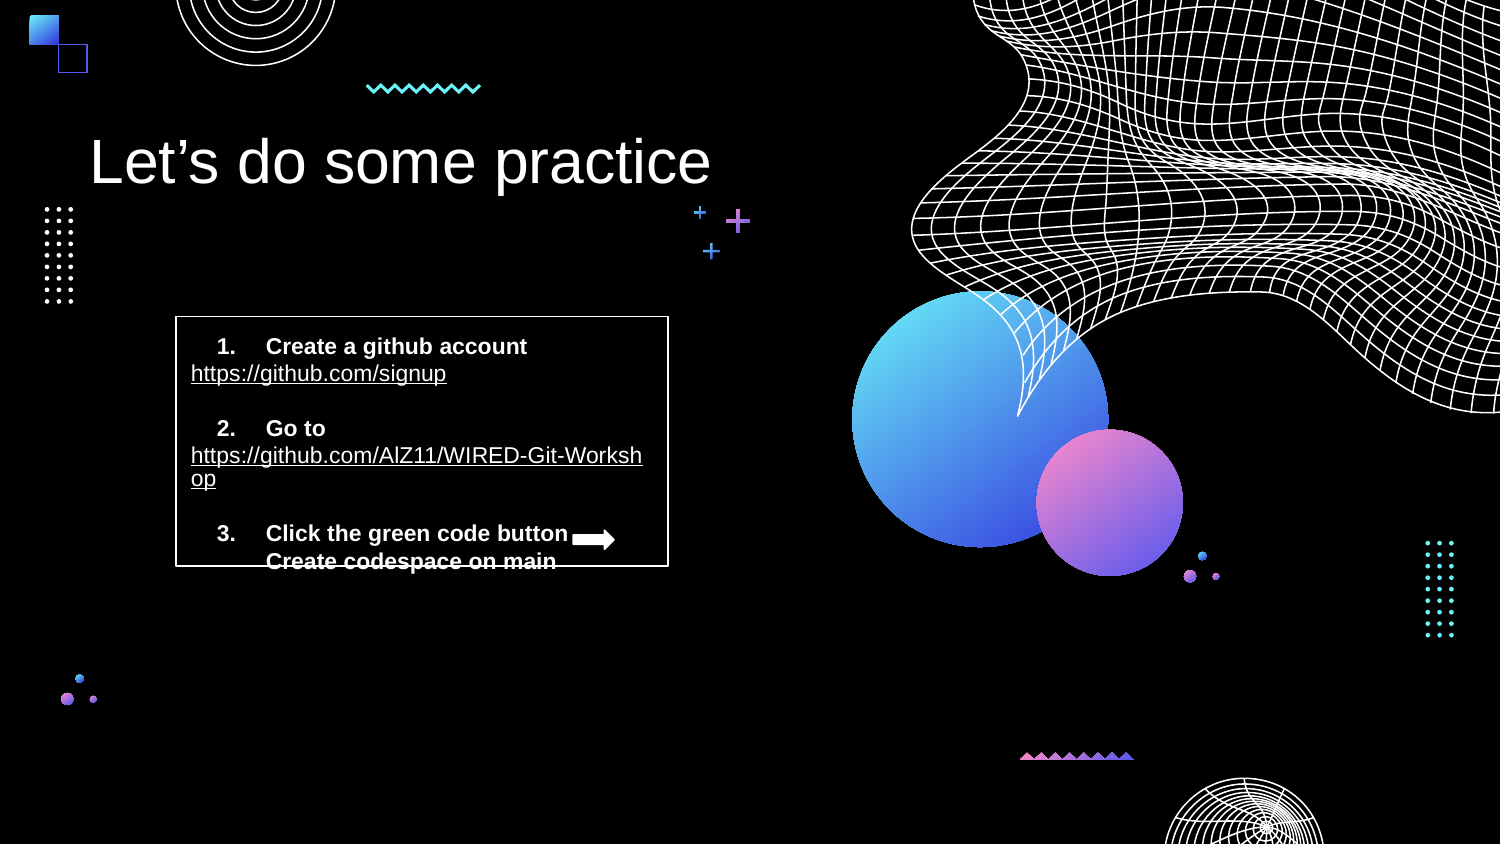

# Let’s do some practice
Create a github account
https://github.com/signup

Go to
https://github.com/AlZ11/WIRED-Git-Workshop

Click the green code button    Create codespace on main